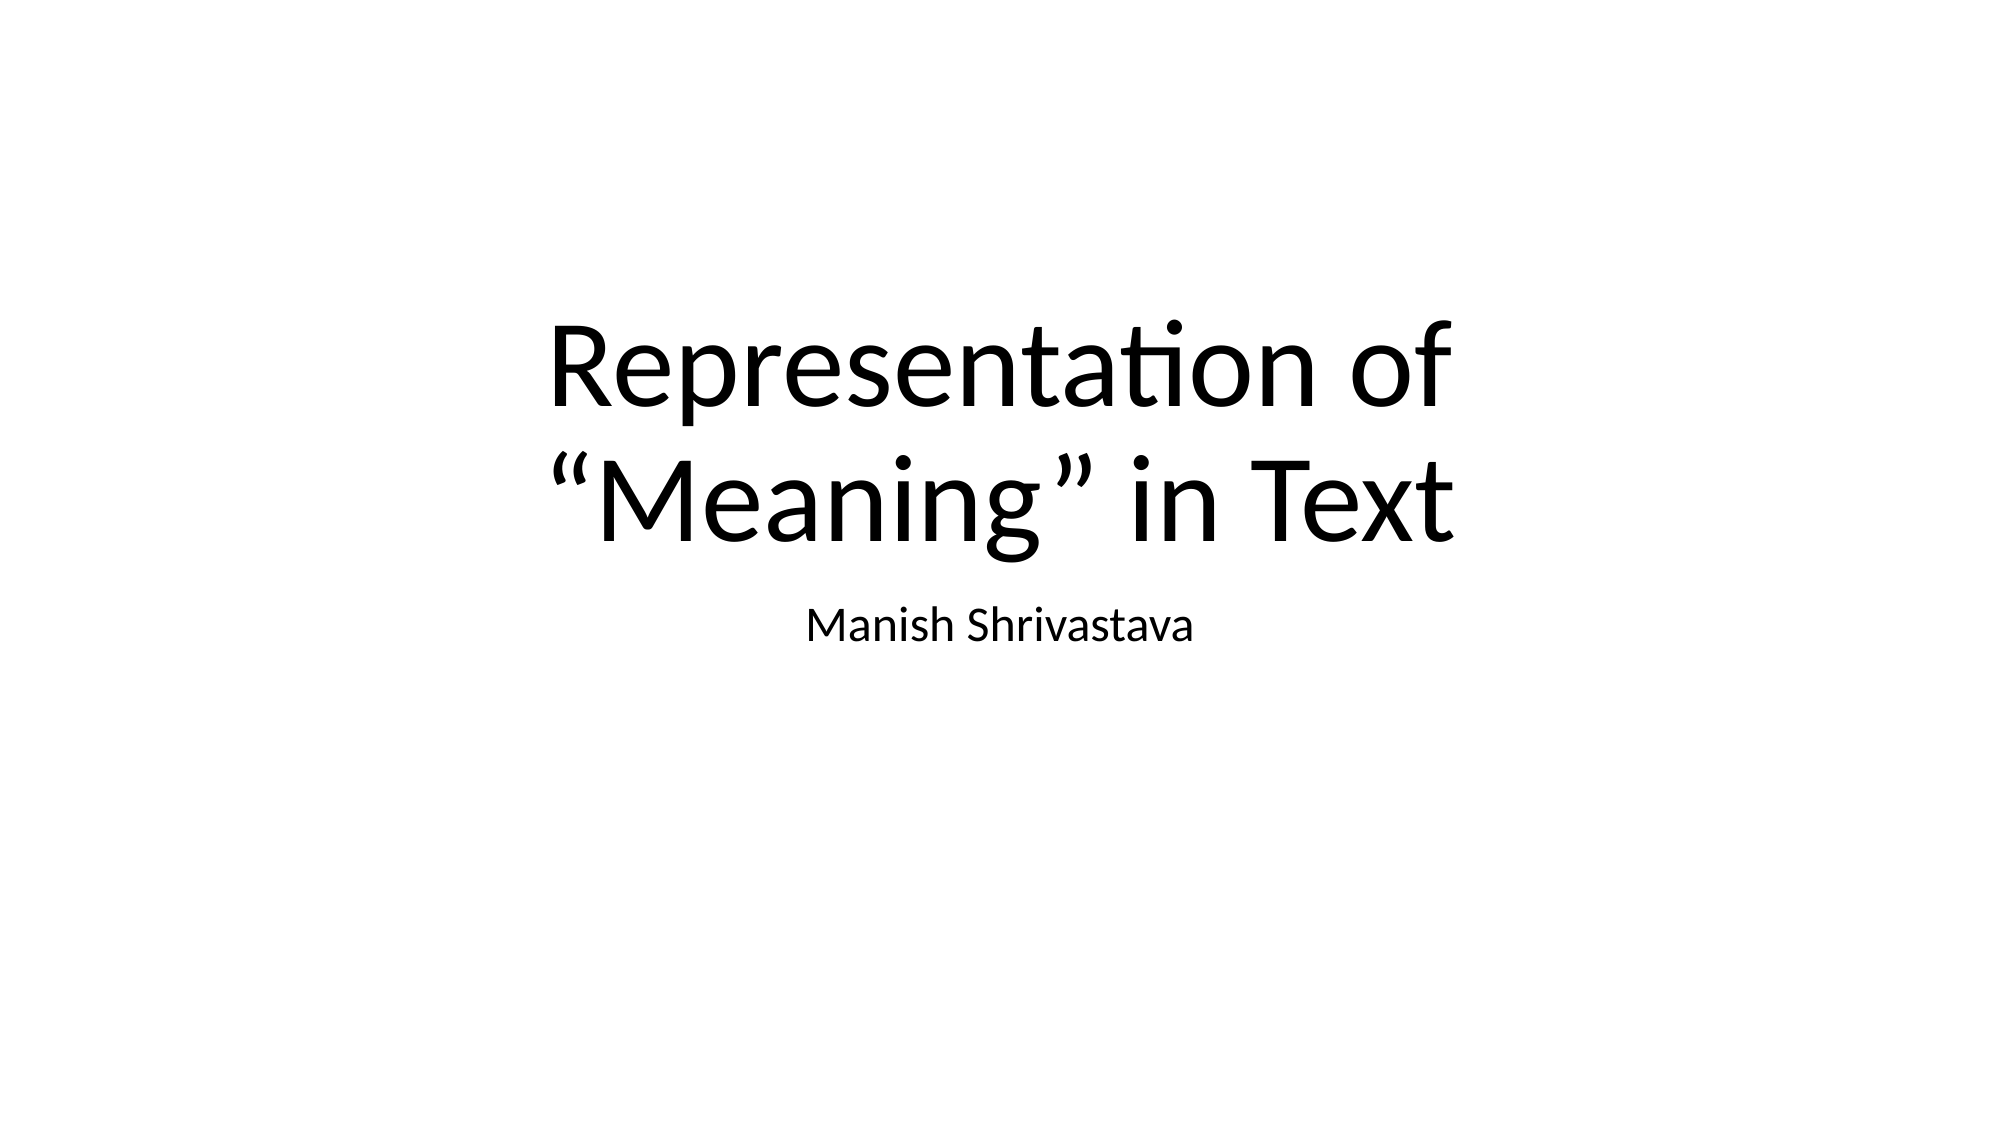

# Representation of “Meaning” in Text
Manish Shrivastava